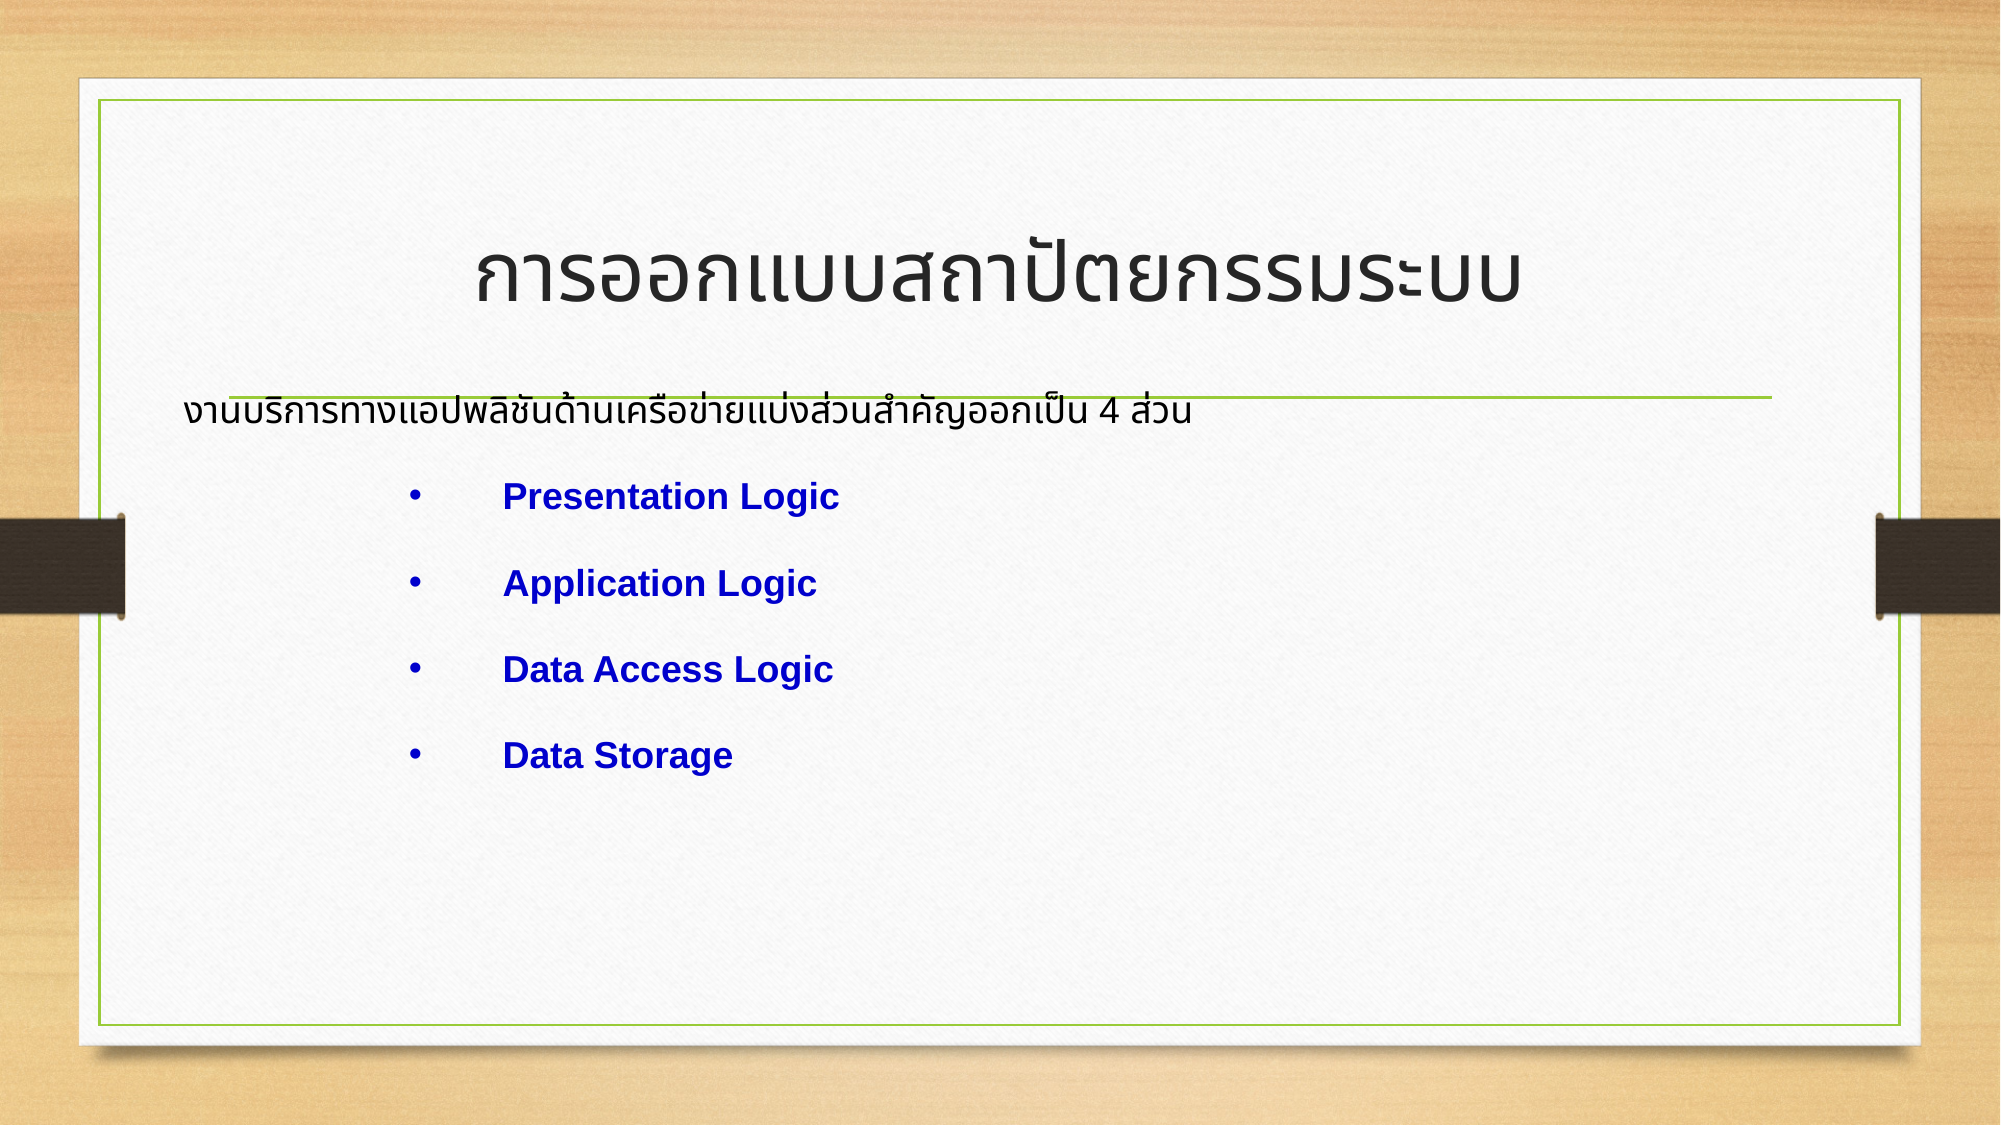

# การออกแบบสถาปัตยกรรมระบบ
งานบริการทางแอปพลิชันด้านเครือข่ายแบ่งส่วนสำคัญออกเป็น 4 ส่วน
Presentation Logic
Application Logic
Data Access Logic
Data Storage